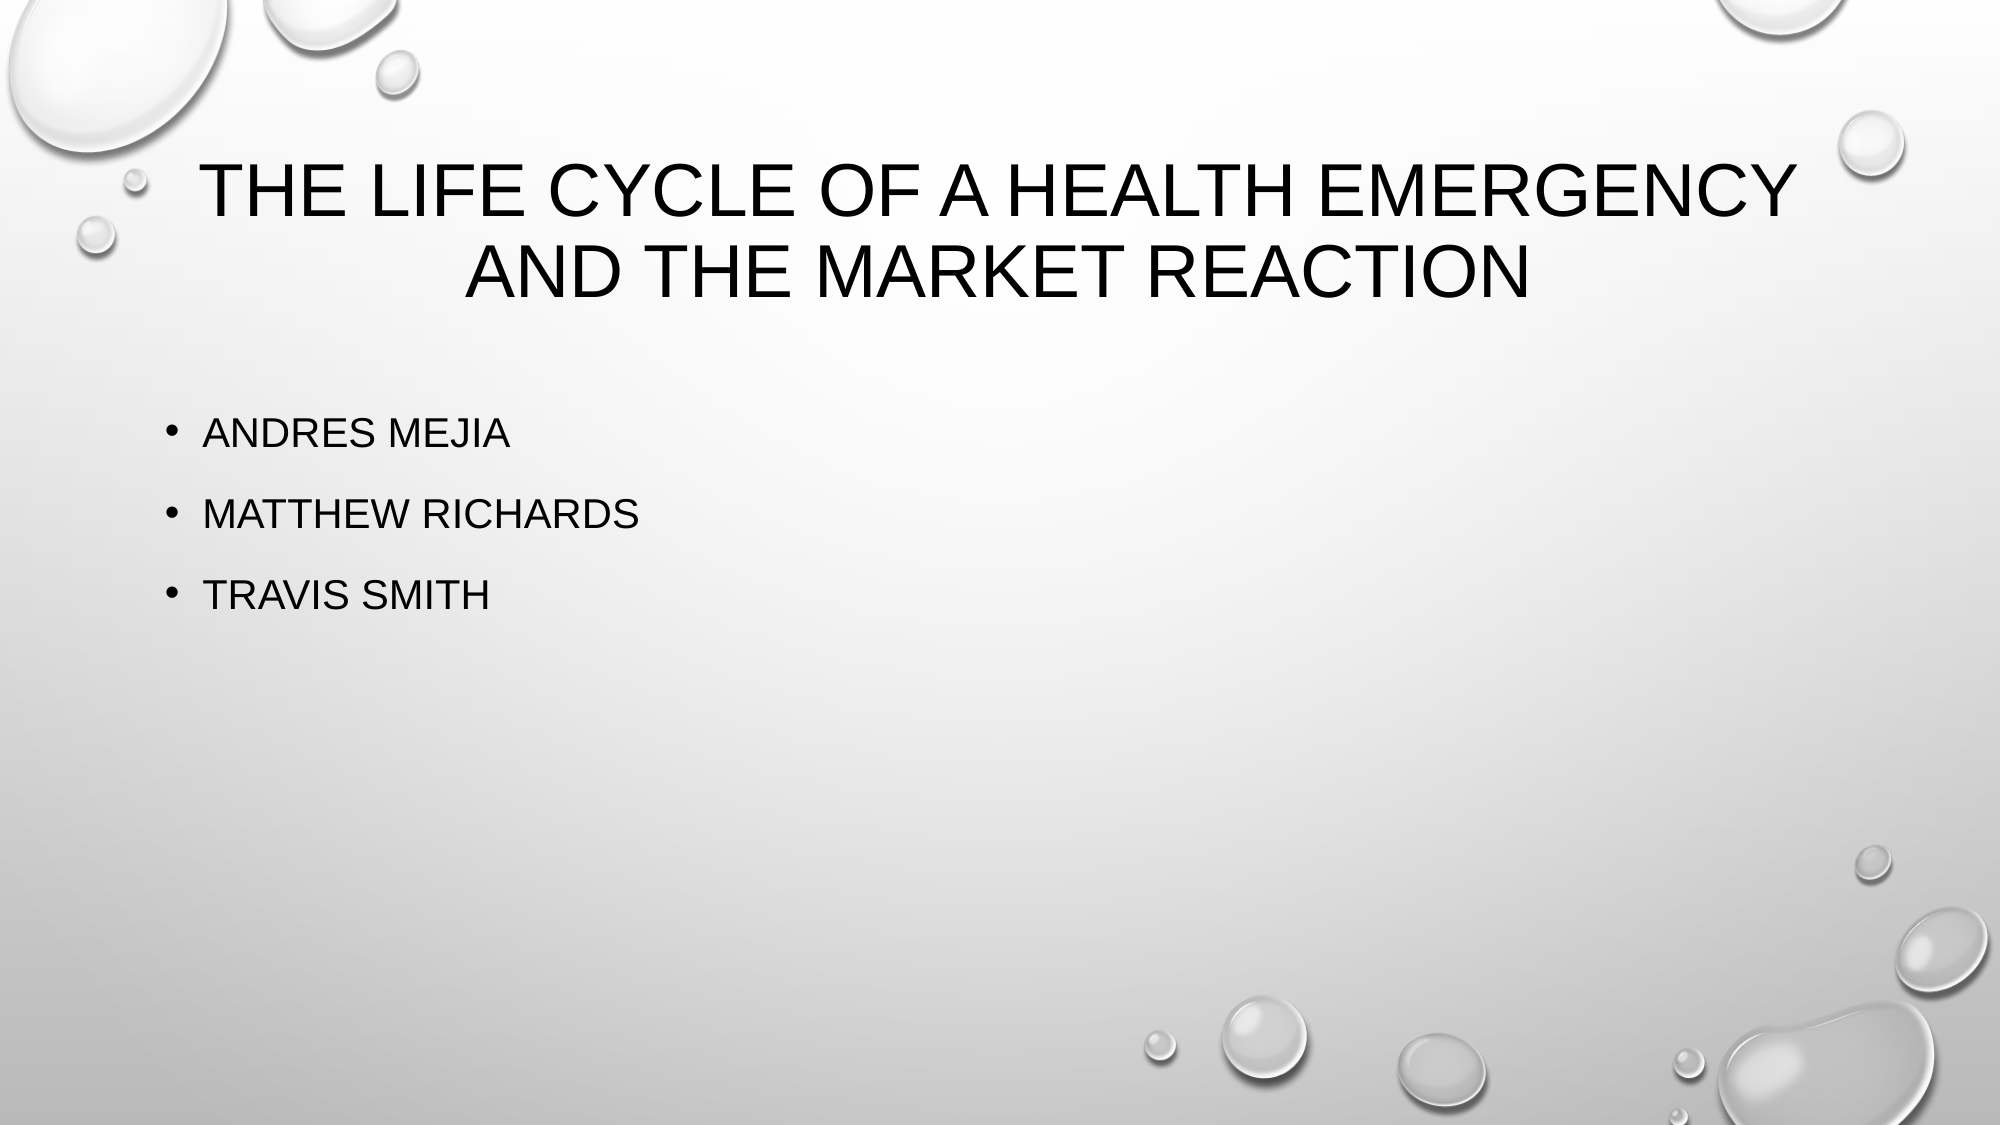

# THE LIFE CYCLE OF A HEALTH EMERGENCY AND THE MARKET reaction
Andres mejia
Matthew Richards
Travis smith